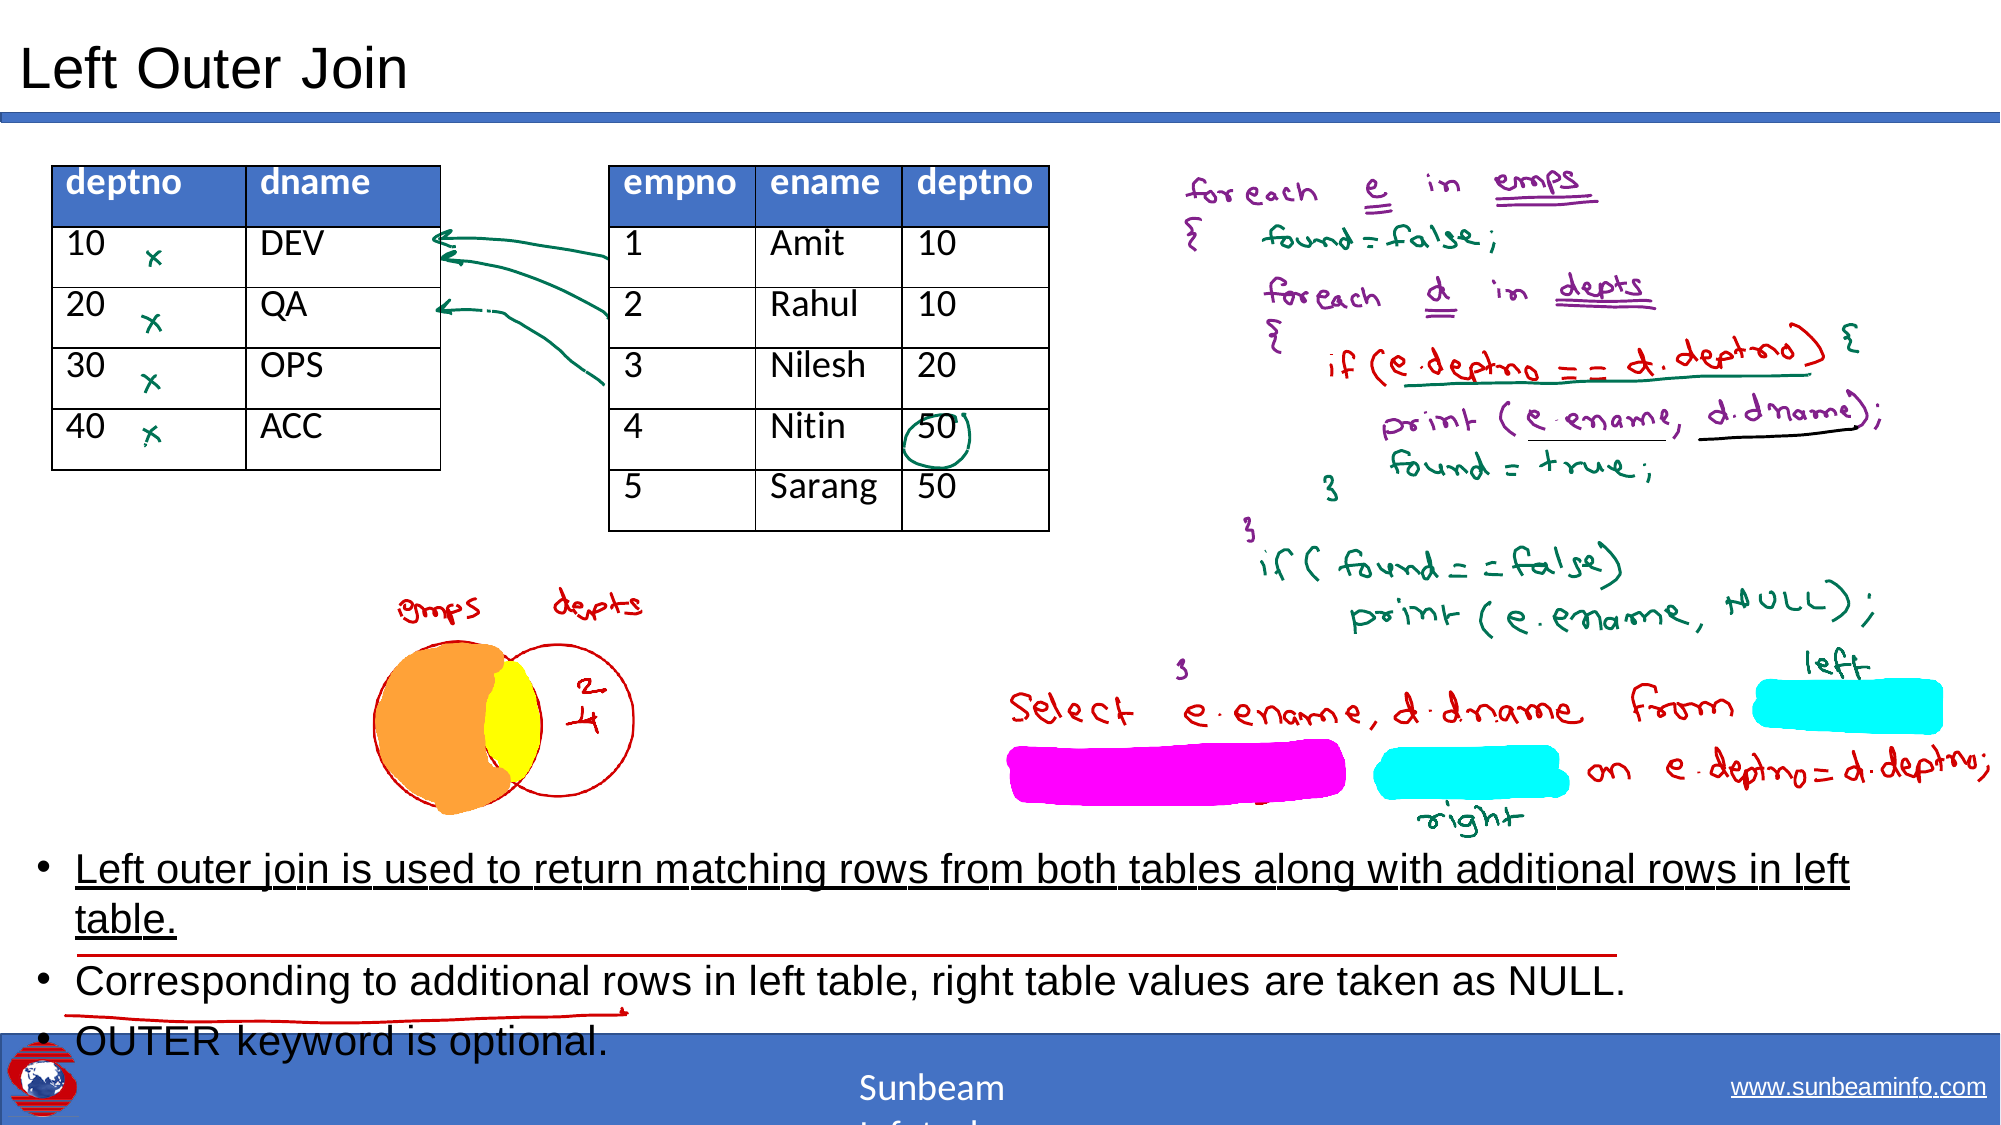

# Left Outer Join

| deptno | dname |
| --- | --- |
| 10 | DEV |
| 20 | QA |
| 30 | OPS |
| 40 | ACC |
| empno | ename | deptno |
| --- | --- | --- |
| 1 | Amit | 10 |
| 2 | Rahul | 10 |
| 3 | Nilesh | 20 |
| 4 | Nitin | 50 |
| 5 | Sarang | 50 |

Left outer join is used to return matching rows from both tables along with additional rows in left table.
Corresponding to additional rows in left table, right table values are taken as NULL.
OUTER keyword is optional.

Sunbeam Infotech
www.sunbeaminfo.com